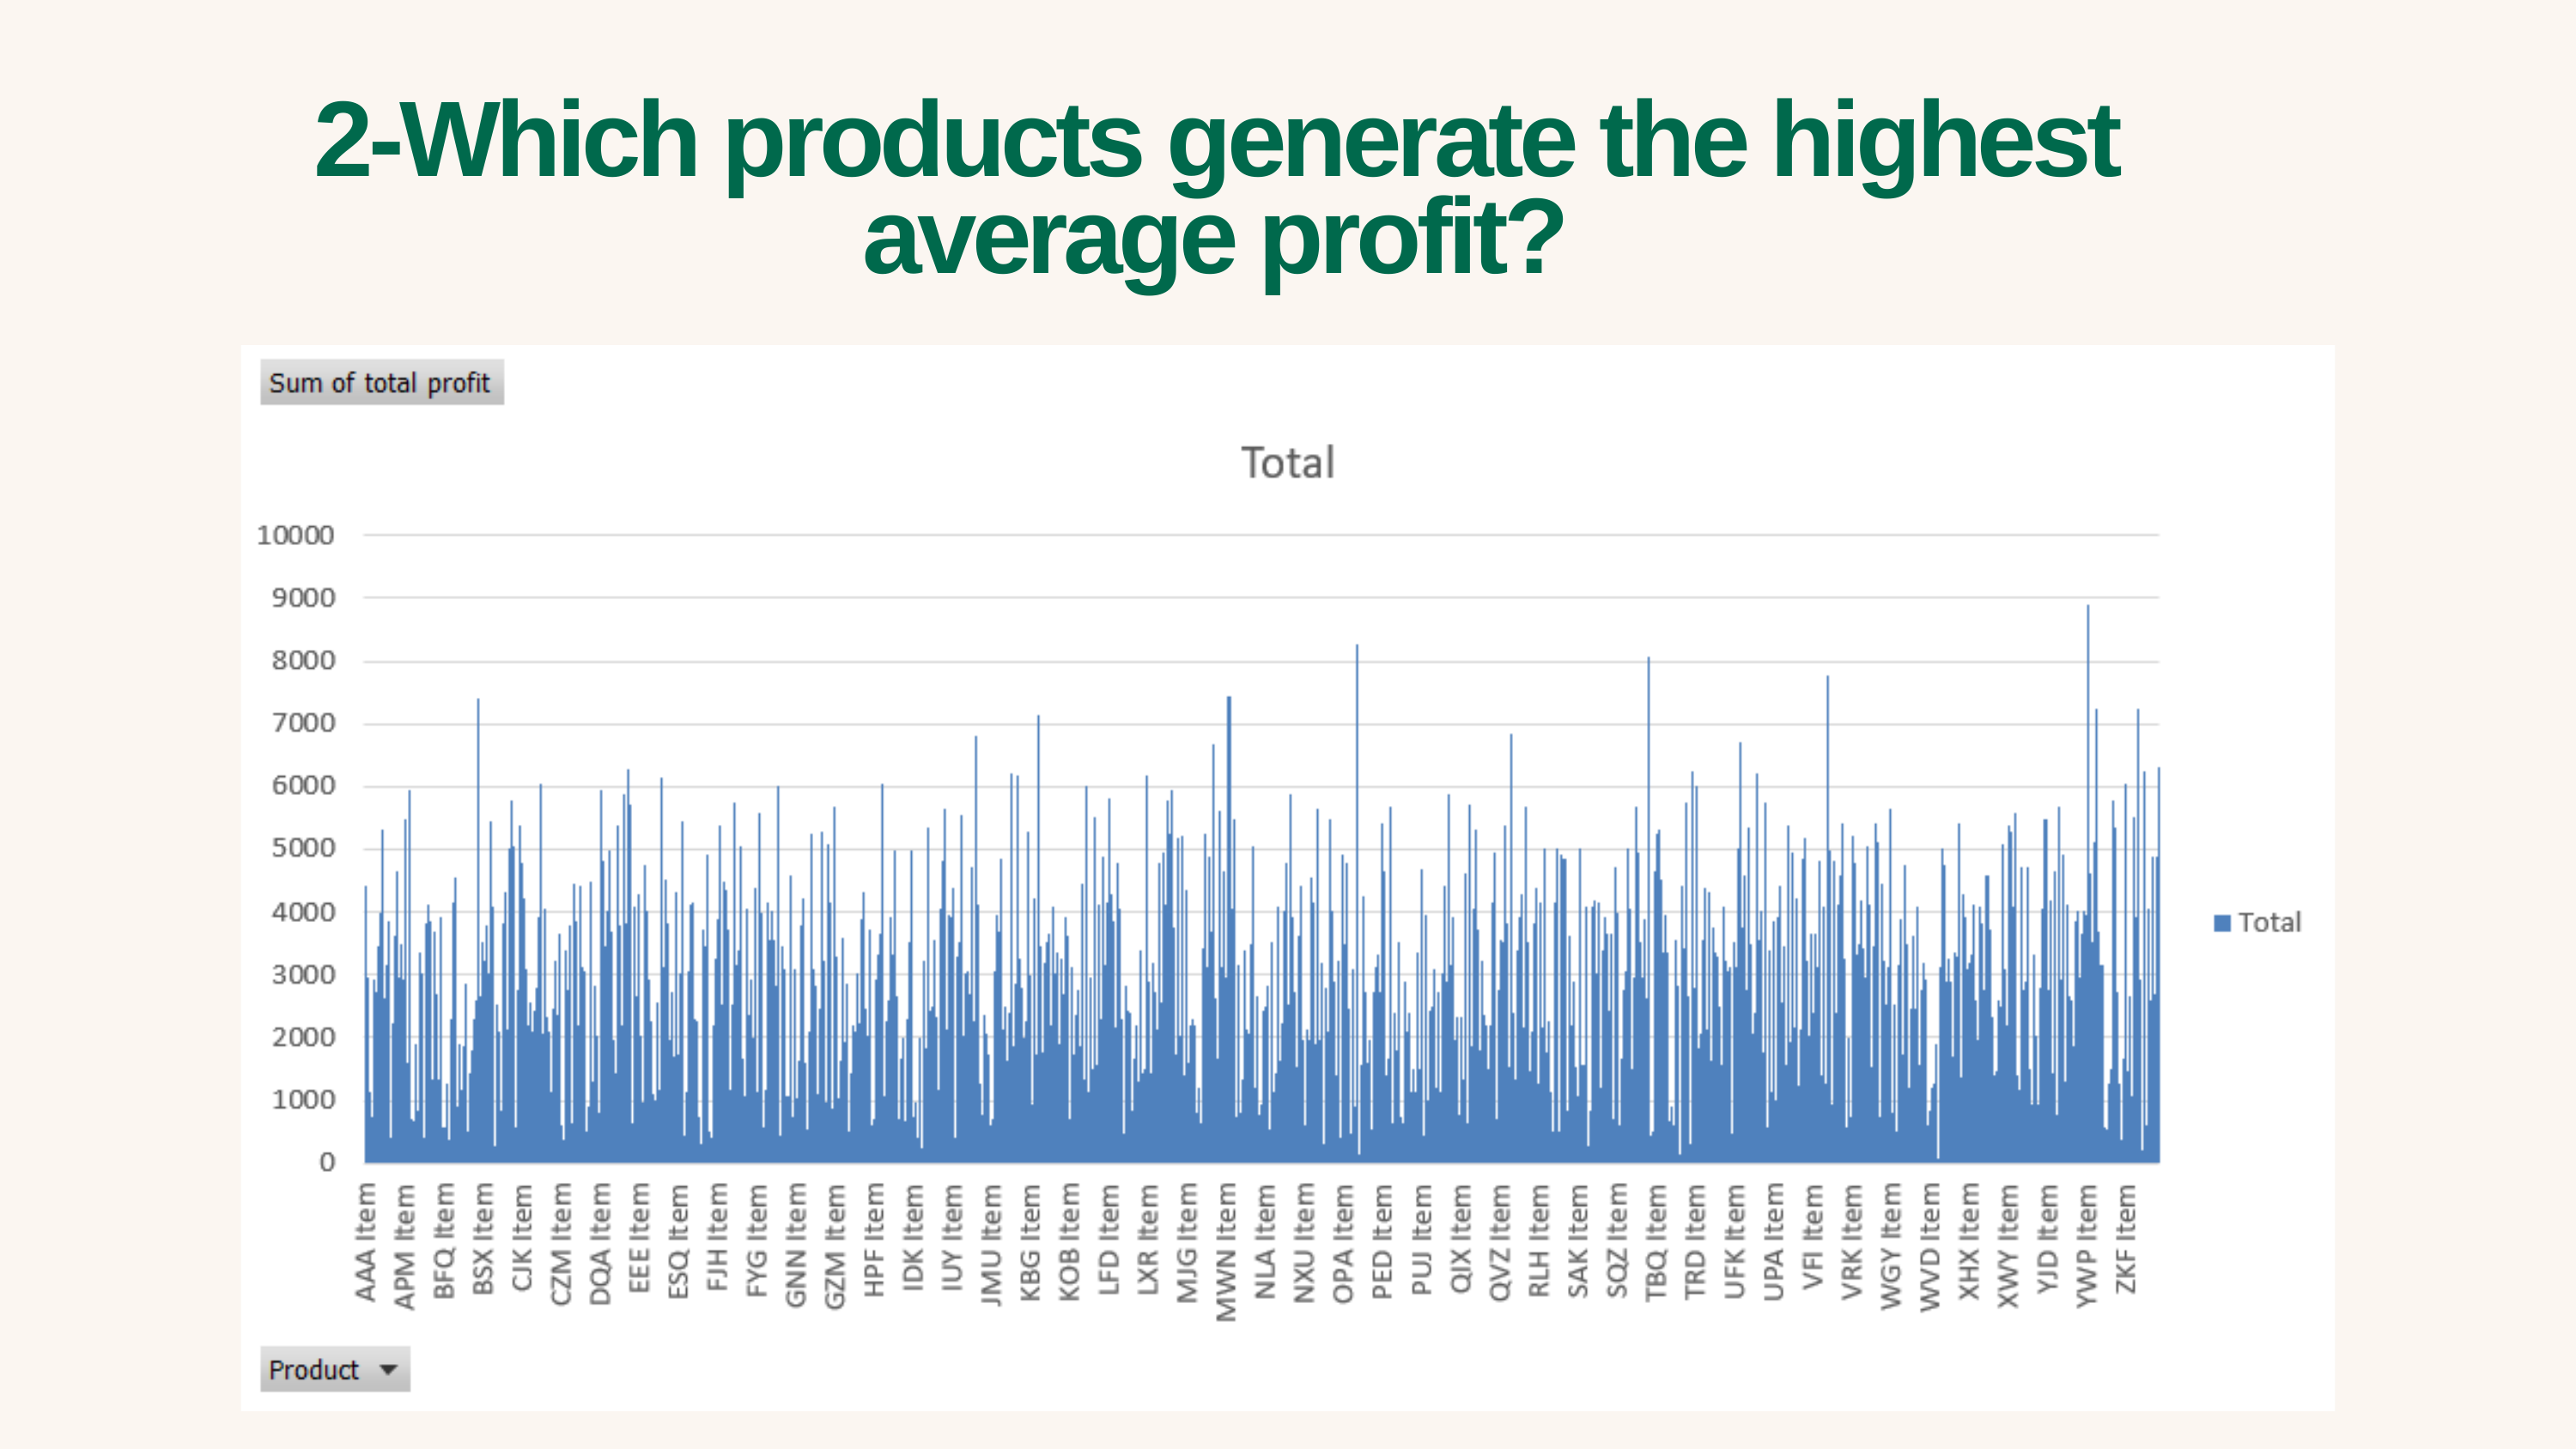

2-Which products generate the highest average profit?